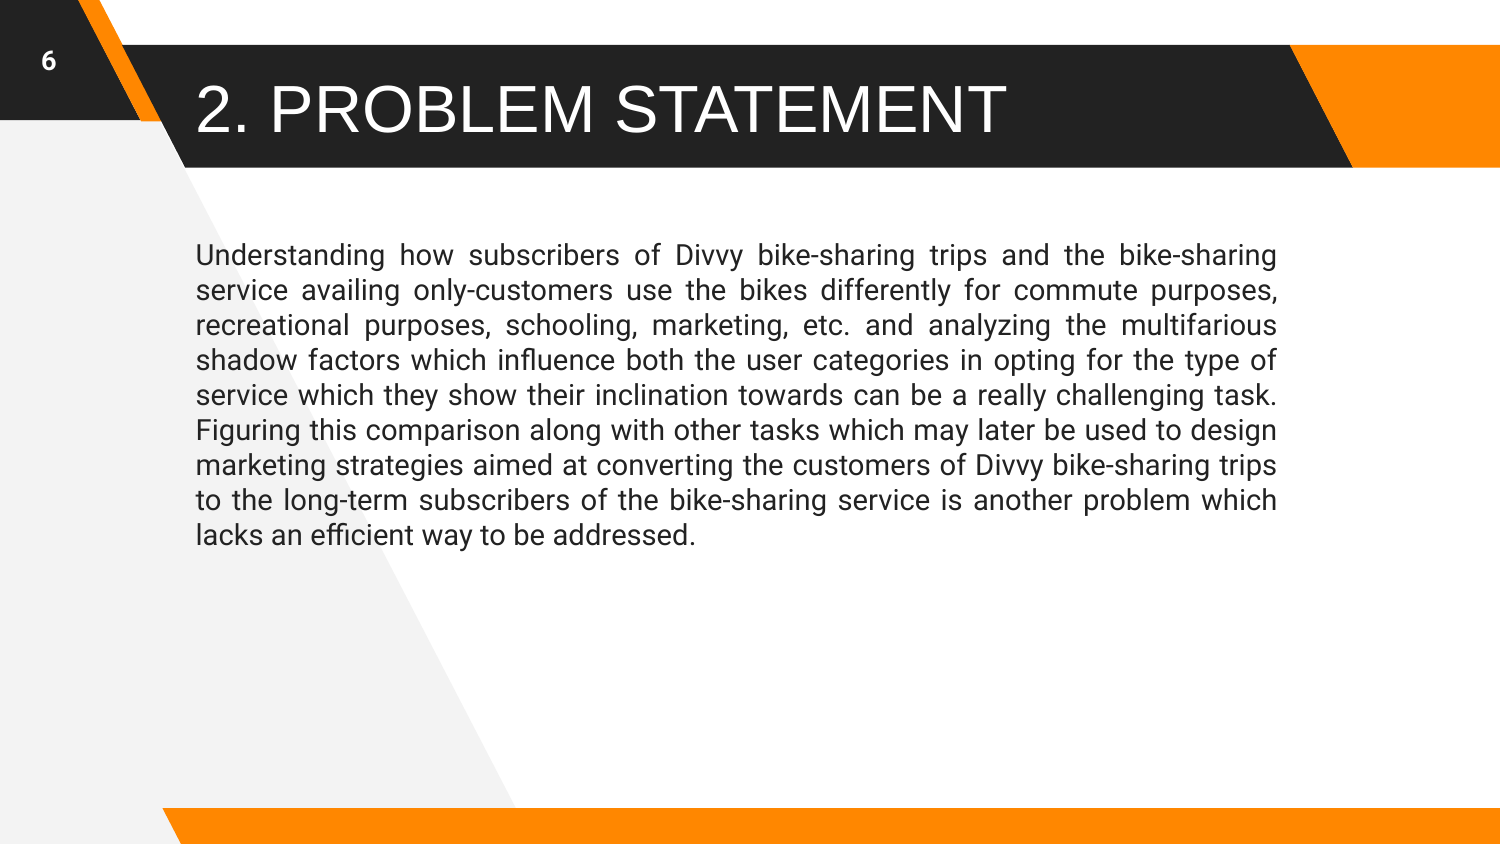

6
# 2. PROBLEM STATEMENT
Understanding how subscribers of Divvy bike-sharing trips and the bike-sharing service availing only-customers use the bikes differently for commute purposes, recreational purposes, schooling, marketing, etc. and analyzing the multifarious shadow factors which influence both the user categories in opting for the type of service which they show their inclination towards can be a really challenging task. Figuring this comparison along with other tasks which may later be used to design marketing strategies aimed at converting the customers of Divvy bike-sharing trips to the long-term subscribers of the bike-sharing service is another problem which lacks an efficient way to be addressed.